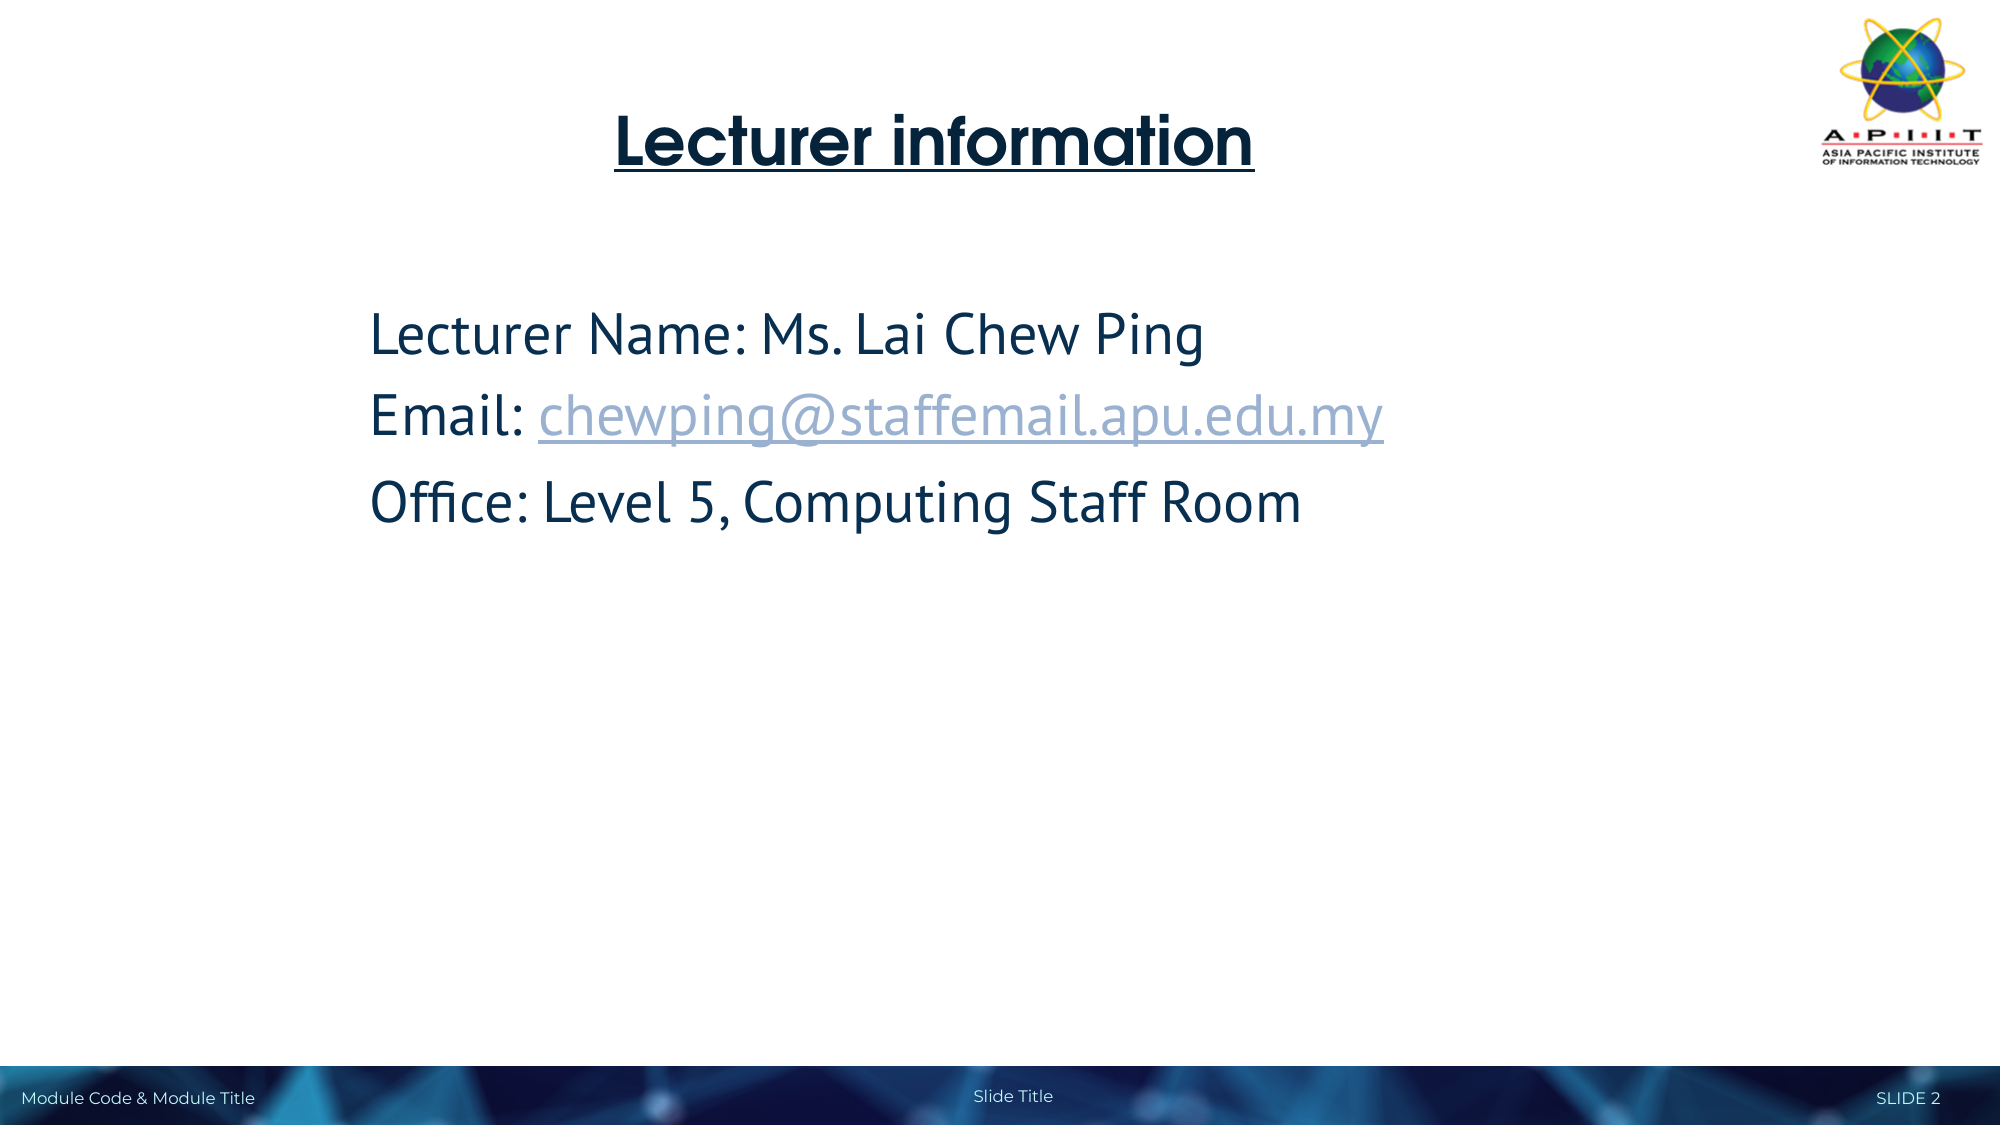

Lecturer information
Lecturer Name: Ms. Lai Chew Ping
Email: chewping@staffemail.apu.edu.my
Office: Level 5, Computing Staff Room